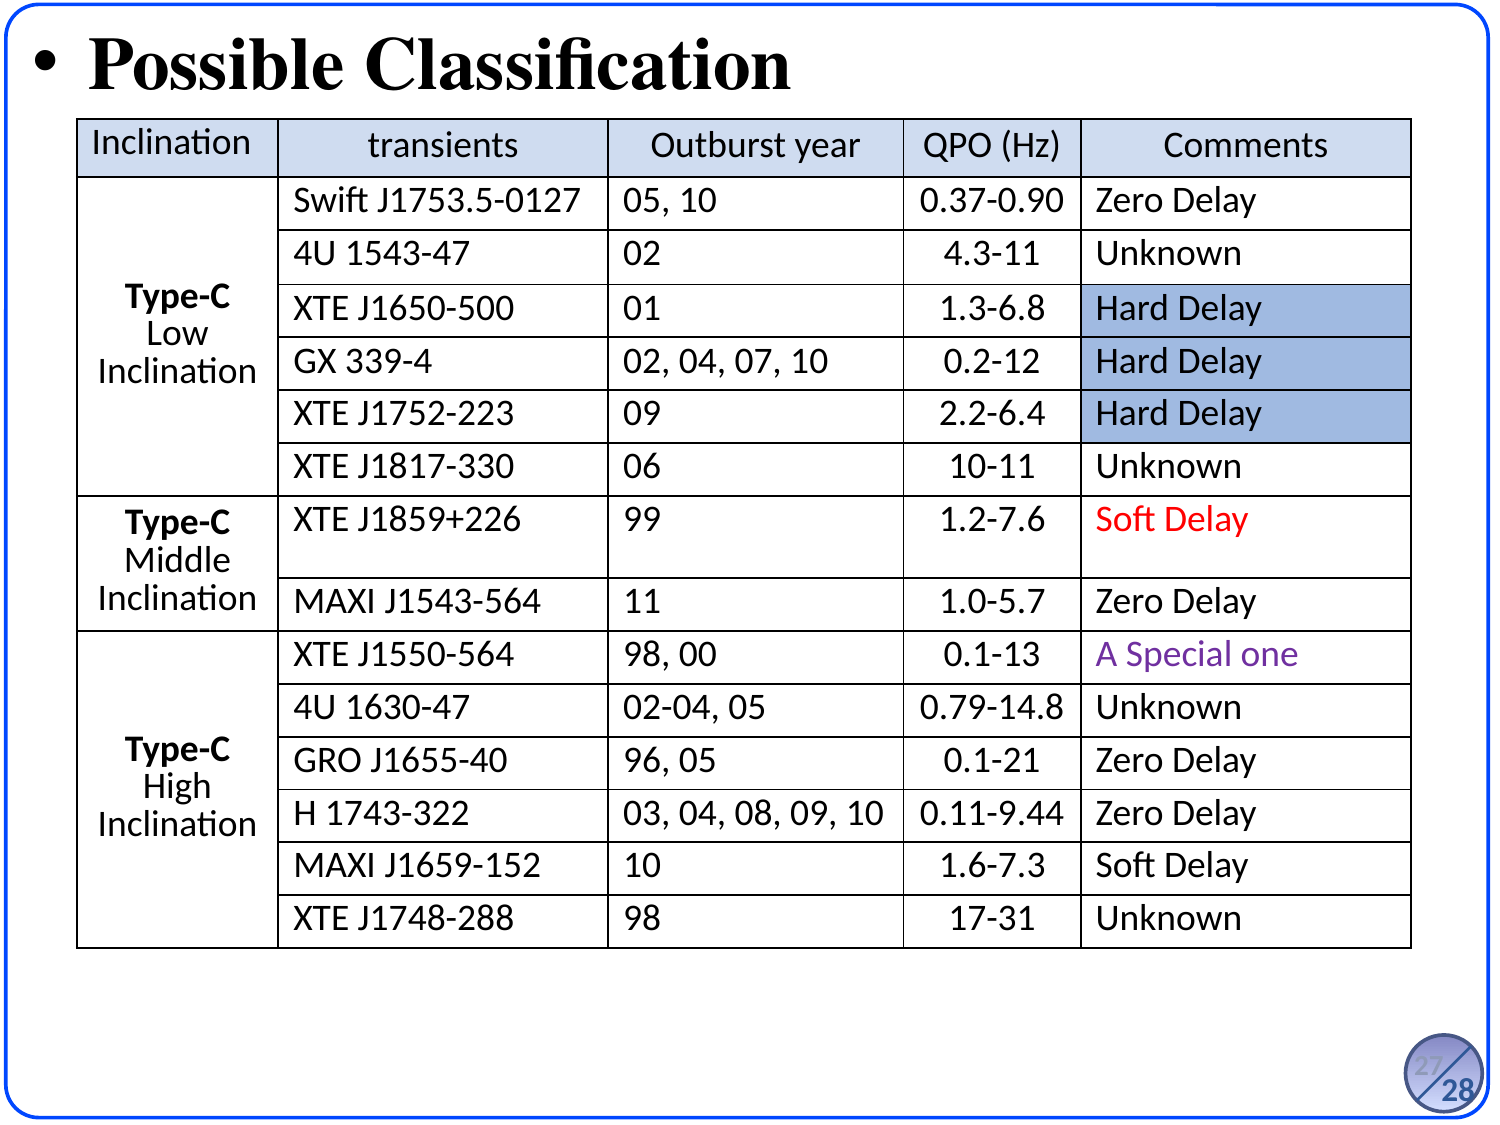

Possible Classification
| Inclination | transients | Outburst year | QPO (Hz) | Comments |
| --- | --- | --- | --- | --- |
| Type-C Low Inclination | Swift J1753.5-0127 | 05, 10 | 0.37-0.90 | Zero Delay |
|  | 4U 1543-47 | 02 | 4.3-11 | Unknown |
|  | XTE J1650-500 | 01 | 1.3-6.8 | Hard Delay |
|  | GX 339-4 | 02, 04, 07, 10 | 0.2-12 | Hard Delay |
|  | XTE J1752-223 | 09 | 2.2-6.4 | Hard Delay |
|  | XTE J1817-330 | 06 | 10-11 | Unknown |
| Type-C Middle Inclination | XTE J1859+226 | 99 | 1.2-7.6 | Soft Delay |
|  | MAXI J1543-564 | 11 | 1.0-5.7 | Zero Delay |
| Type-C High Inclination | XTE J1550-564 | 98, 00 | 0.1-13 | A Special one |
|  | 4U 1630-47 | 02-04, 05 | 0.79-14.8 | Unknown |
|  | GRO J1655-40 | 96, 05 | 0.1-21 | Zero Delay |
|  | H 1743-322 | 03, 04, 08, 09, 10 | 0.11-9.44 | Zero Delay |
|  | MAXI J1659-152 | 10 | 1.6-7.3 | Soft Delay |
|  | XTE J1748-288 | 98 | 17-31 | Unknown |
27
28